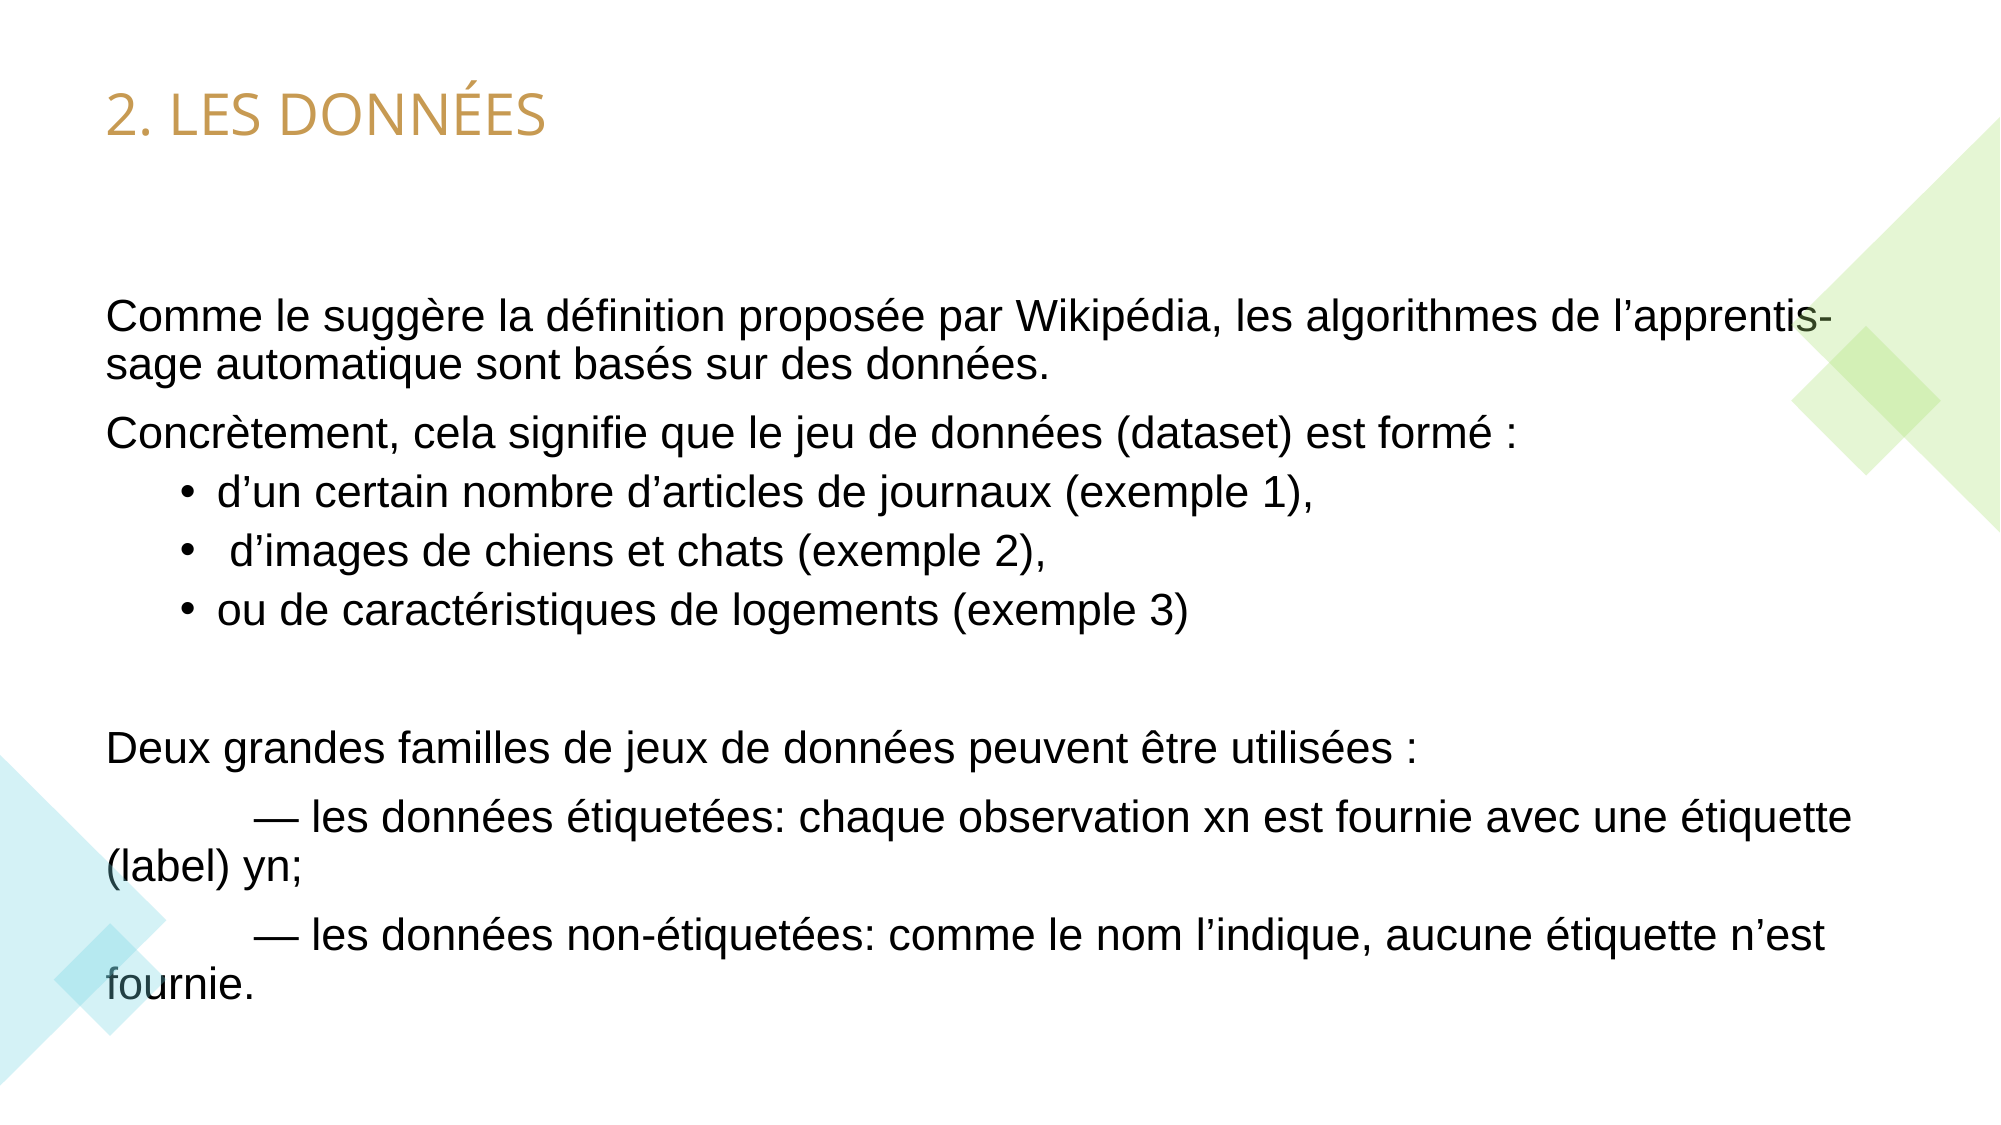

# 2. Les données

Comme le suggère la définition proposée par Wikipédia, les algorithmes de l’apprentis- sage automatique sont basés sur des données.
Concrètement, cela signifie que le jeu de données (dataset) est formé :
d’un certain nombre d’articles de journaux (exemple 1),
 d’images de chiens et chats (exemple 2),
ou de caractéristiques de logements (exemple 3)

Deux grandes familles de jeux de données peuvent être utilisées :
	— les données étiquetées: chaque observation xn est fournie avec une étiquette (label) yn;
	— les données non-étiquetées: comme le nom l’indique, aucune étiquette n’est fournie.